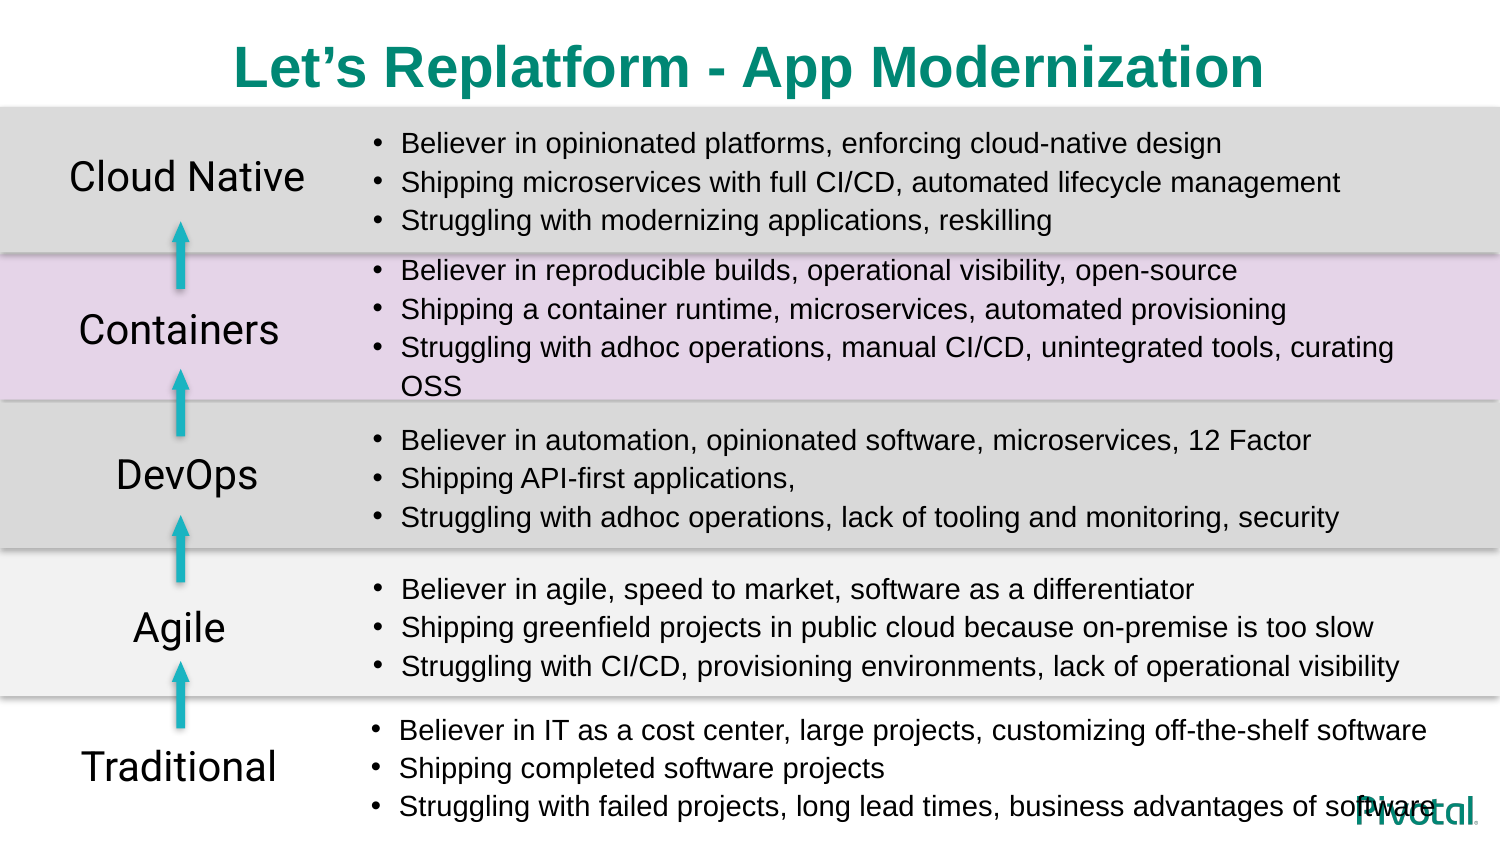

# Let’s Replatform - App Modernization

Believer in opinionated platforms, enforcing cloud-native design
Shipping microservices with full CI/CD, automated lifecycle management
Struggling with modernizing applications, reskilling
Cloud Native

Believer in reproducible builds, operational visibility, open-source
Shipping a container runtime, microservices, automated provisioning
Struggling with adhoc operations, manual CI/CD, unintegrated tools, curating OSS
Containers

Believer in automation, opinionated software, microservices, 12 Factor
Shipping API-first applications,
Struggling with adhoc operations, lack of tooling and monitoring, security
DevOps

Believer in agile, speed to market, software as a differentiator
Shipping greenfield projects in public cloud because on-premise is too slow
Struggling with CI/CD, provisioning environments, lack of operational visibility
Agile

Believer in IT as a cost center, large projects, customizing off-the-shelf software
Shipping completed software projects
Struggling with failed projects, long lead times, business advantages of software
Traditional